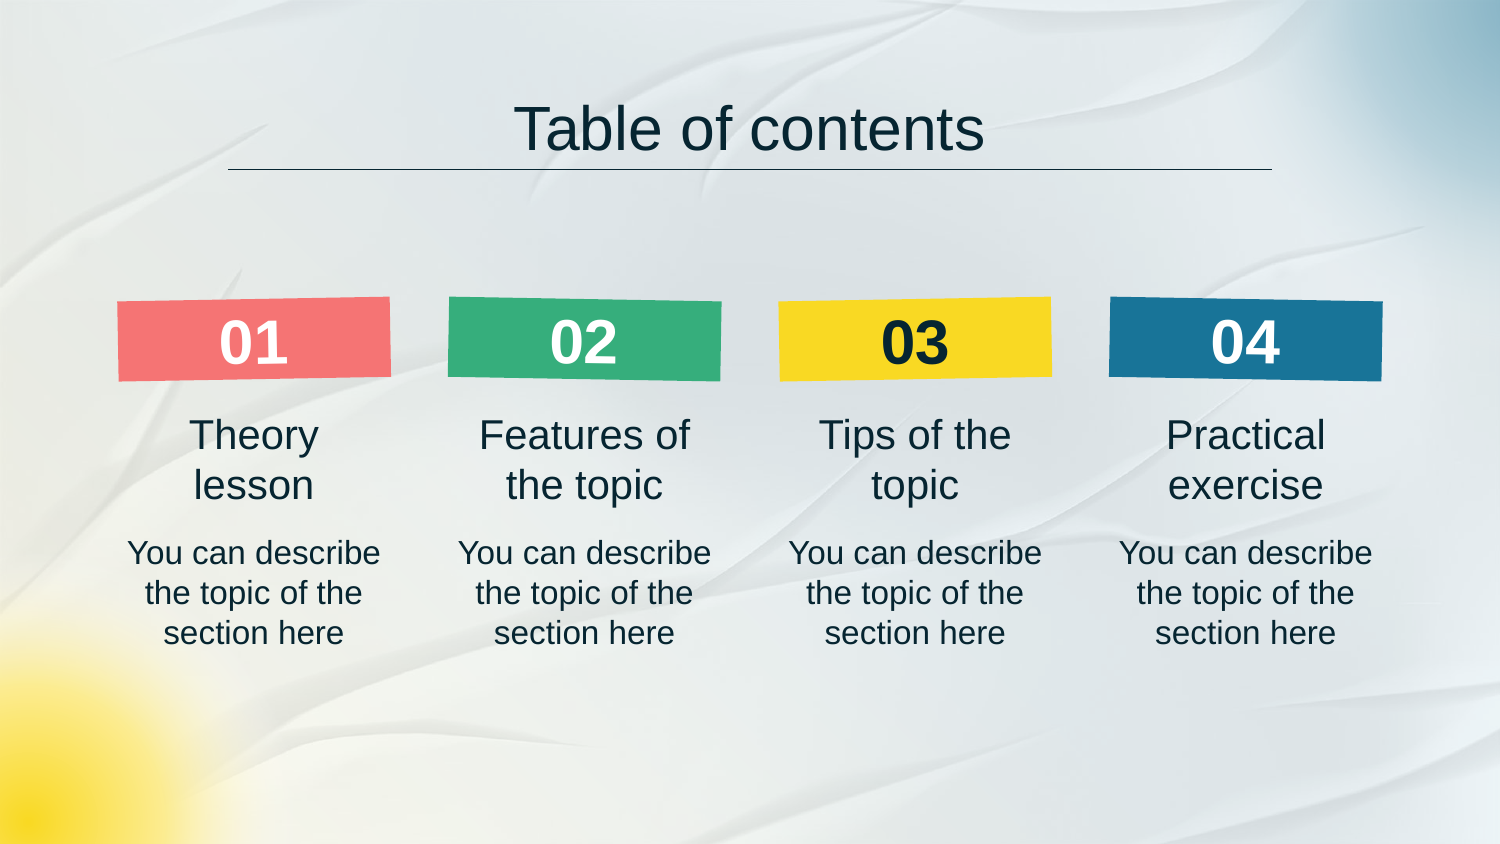

# Table of contents
01
02
03
04
Theory
lesson
Features of the topic
Tips of the topic
Practical exercise
You can describe the topic of the section here
You can describe the topic of the section here
You can describe the topic of the section here
You can describe the topic of the section here